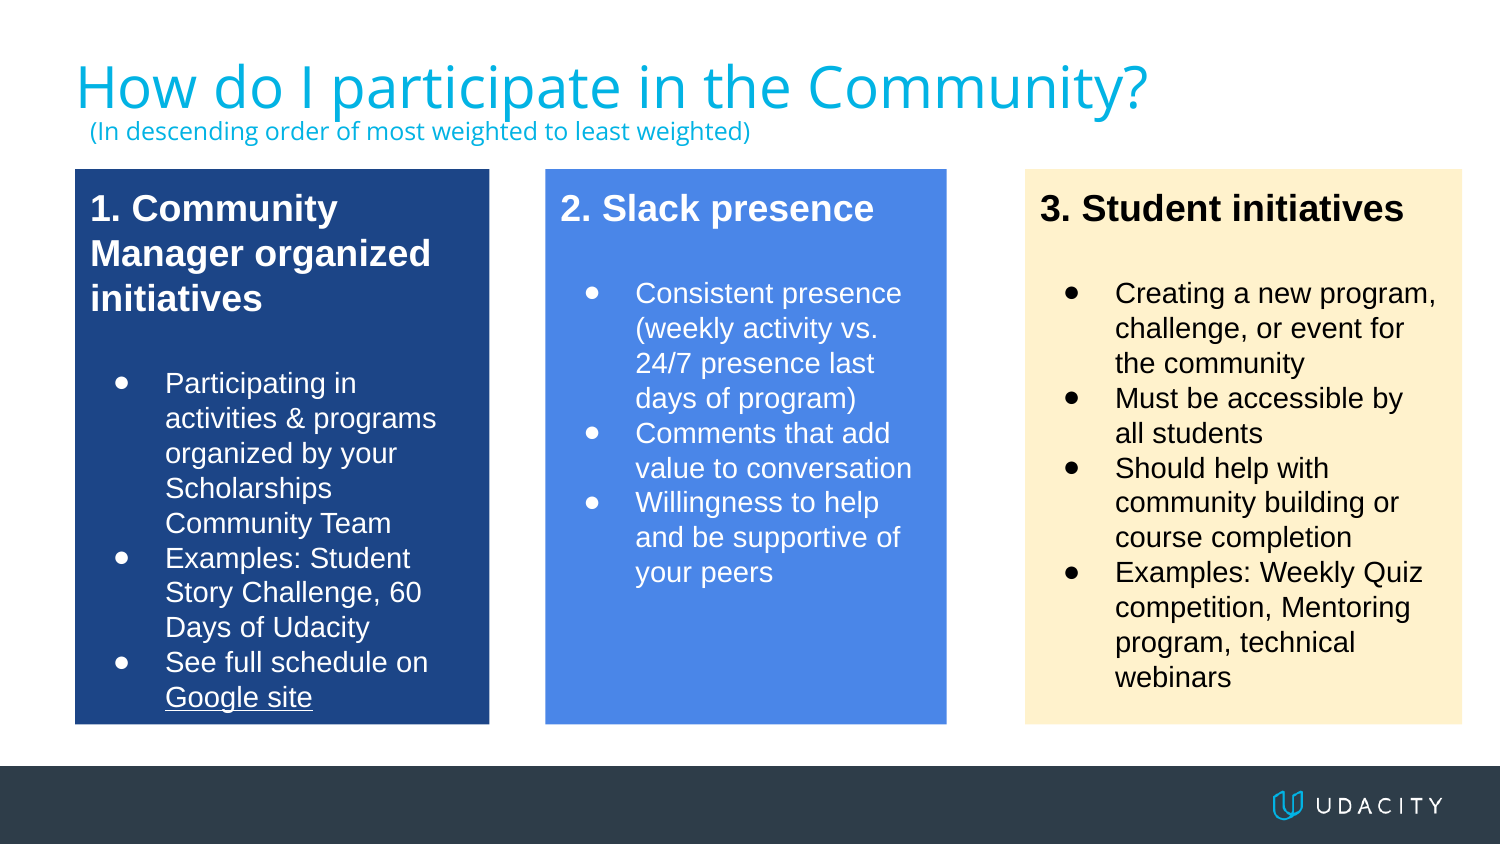

How do I participate in the Community?
(In descending order of most weighted to least weighted)
1. Community Manager organized initiatives

Participating in activities & programs organized by your Scholarships Community Team
Examples: Student Story Challenge, 60 Days of Udacity
See full schedule on Google site

2. Slack presence

Consistent presence (weekly activity vs. 24/7 presence last days of program)
Comments that add value to conversation
Willingness to help and be supportive of your peers

3. Student initiatives

Creating a new program, challenge, or event for the community
Must be accessible by  all students
Should help with community building or course completion
Examples: Weekly Quiz competition, Mentoring program, technical webinars